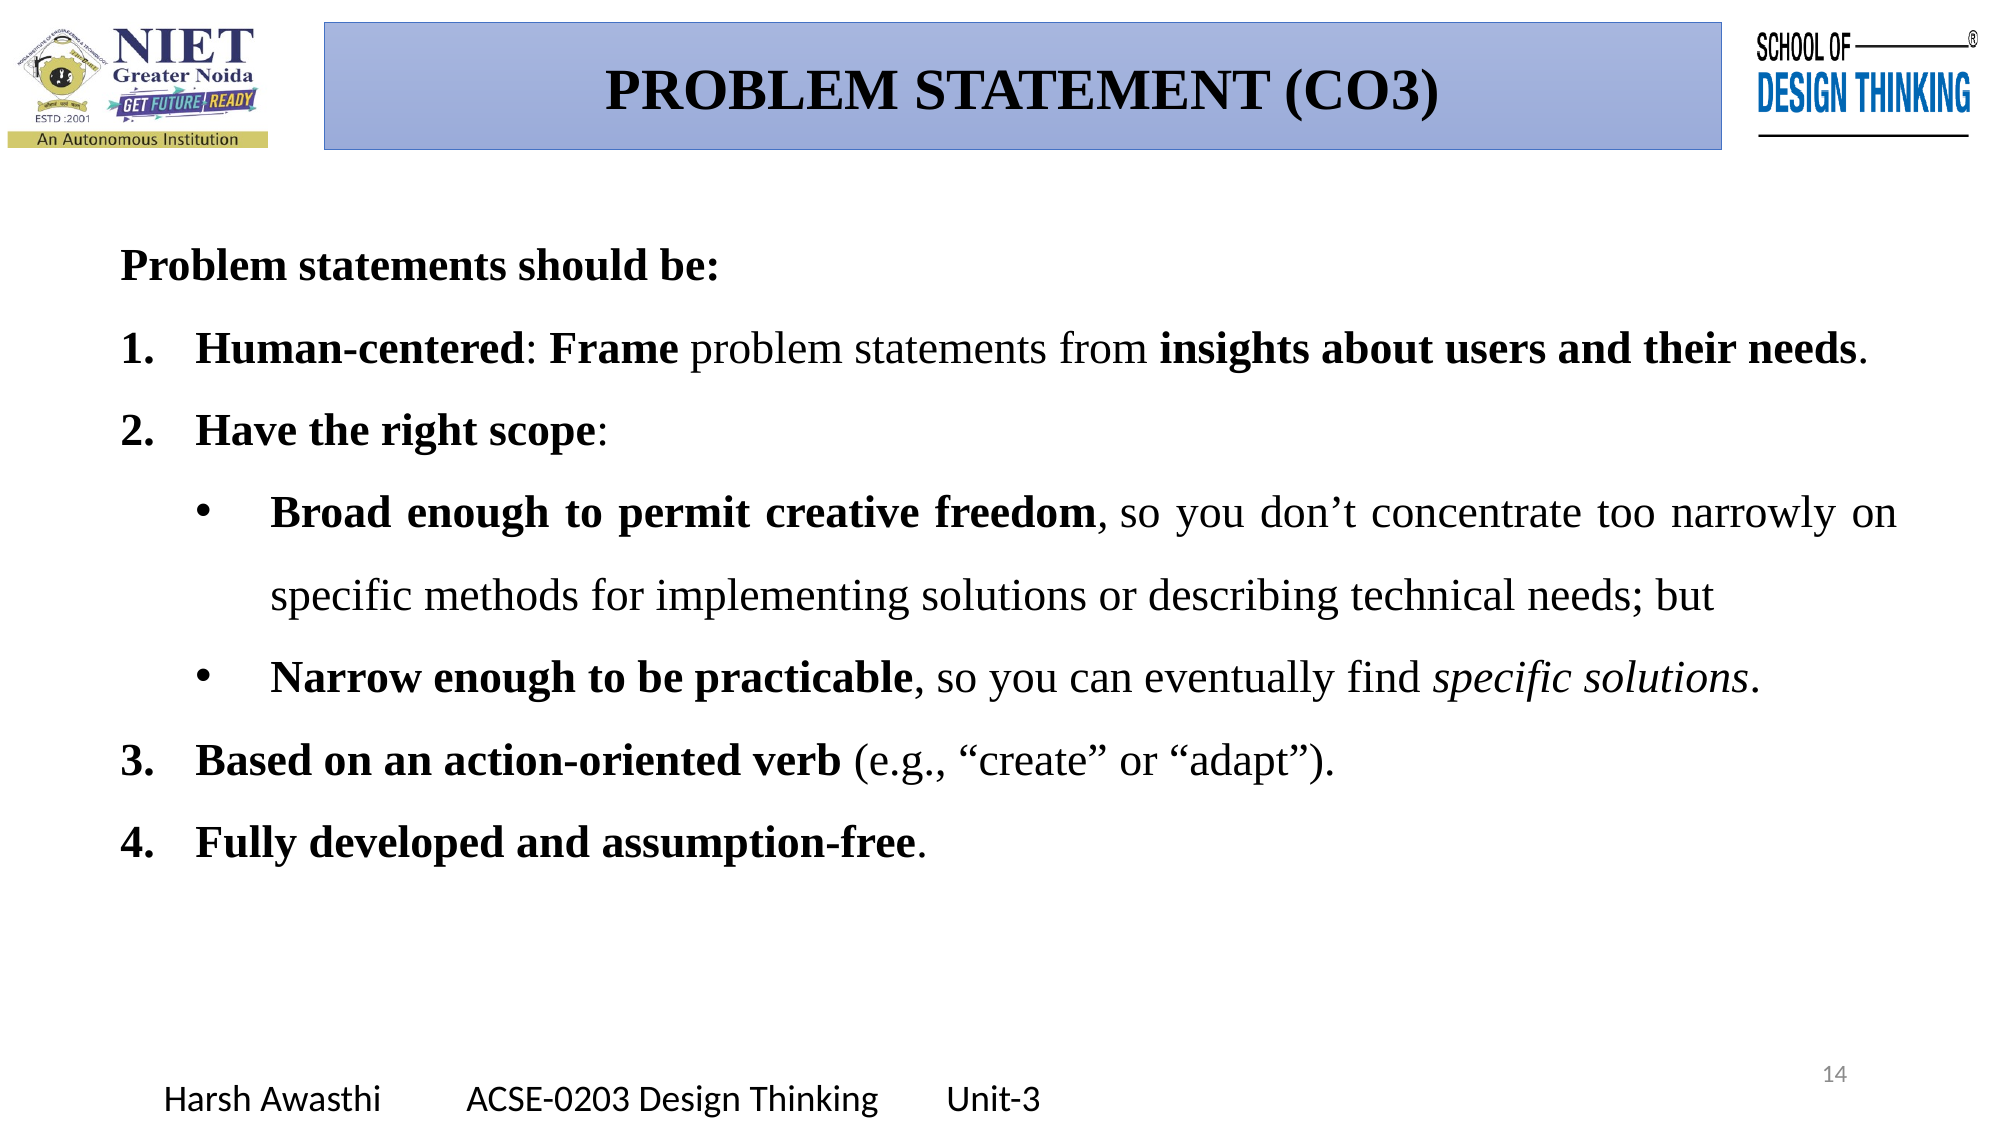

PROBLEM STATEMENT (CO3)
Problem statements should be:
Human-centered: Frame problem statements from insights about users and their needs.
Have the right scope:
Broad enough to permit creative freedom, so you don’t concentrate too narrowly on specific methods for implementing solutions or describing technical needs; but
Narrow enough to be practicable, so you can eventually find specific solutions.
Based on an action-oriented verb (e.g., “create” or “adapt”).
Fully developed and assumption-free.
14
Harsh Awasthi          ACSE-0203 Design Thinking        Unit-3